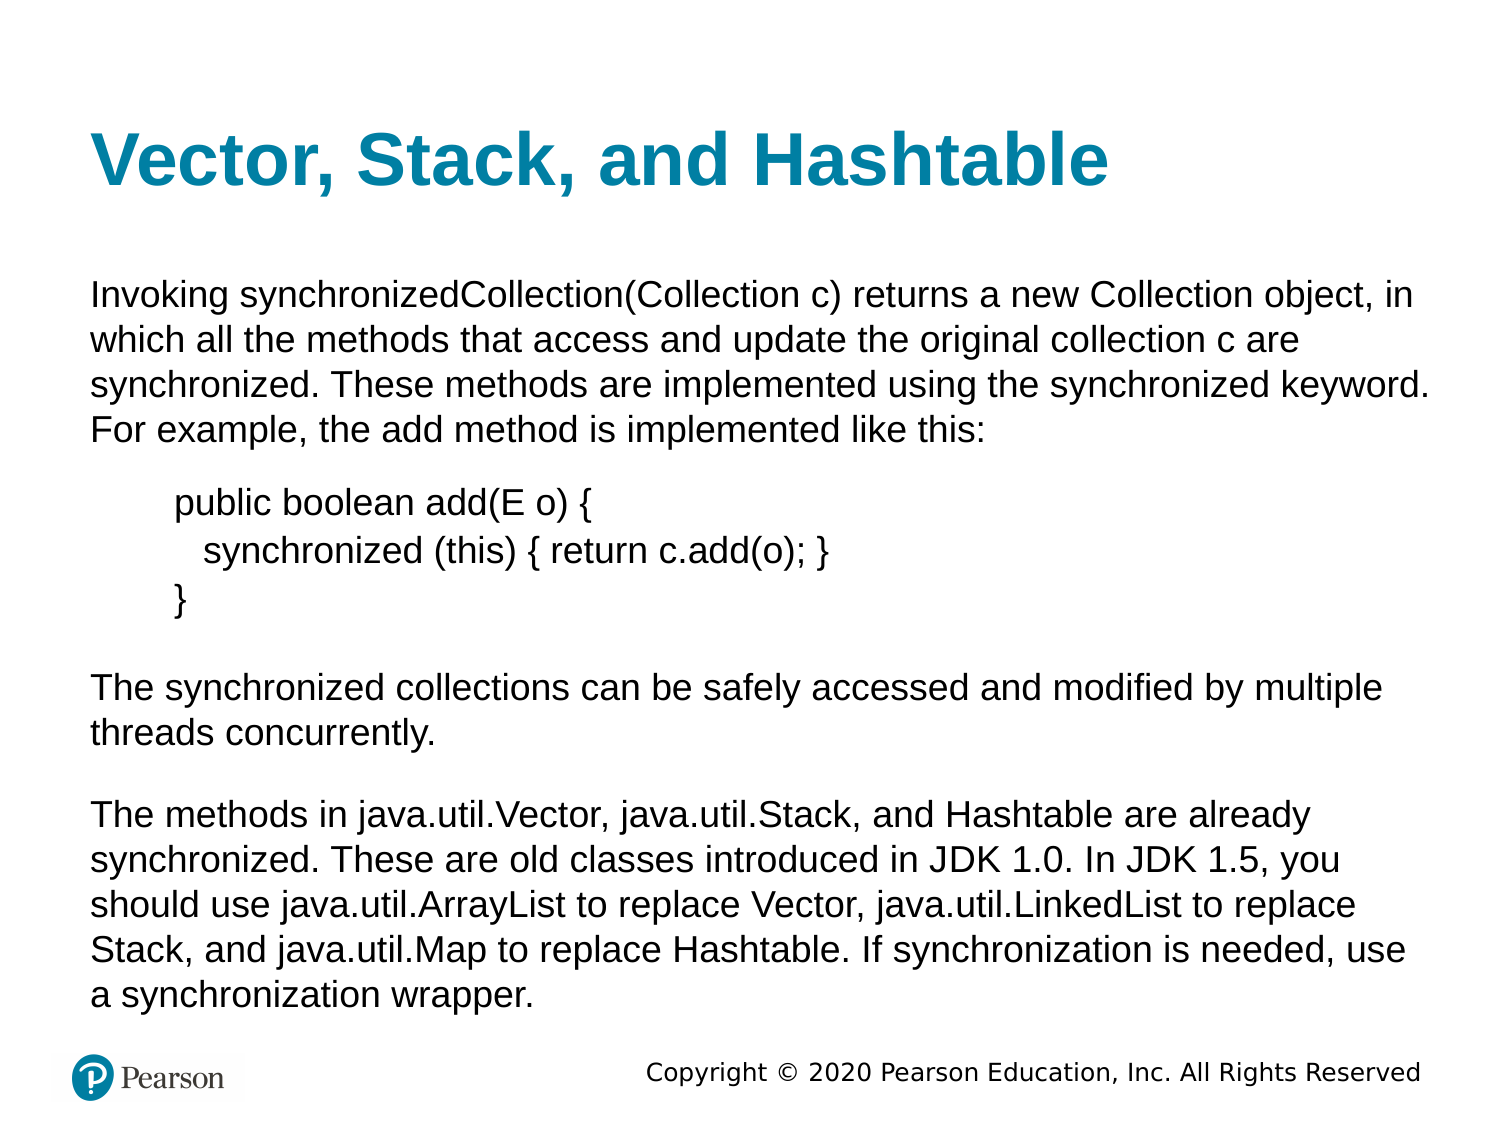

# Vector, Stack, and Hashtable
Invoking synchronizedCollection(Collection c) returns a new Collection object, in which all the methods that access and update the original collection c are synchronized. These methods are implemented using the synchronized keyword. For example, the add method is implemented like this:
public boolean add(E o) {
 synchronized (this) { return c.add(o); }
}
The synchronized collections can be safely accessed and modified by multiple threads concurrently.
The methods in java.util.Vector, java.util.Stack, and Hashtable are already synchronized. These are old classes introduced in J D K 1.0. In JDK 1.5, you should use java.util.ArrayList to replace Vector, java.util.LinkedList to replace Stack, and java.util.Map to replace Hashtable. If synchronization is needed, use a synchronization wrapper.